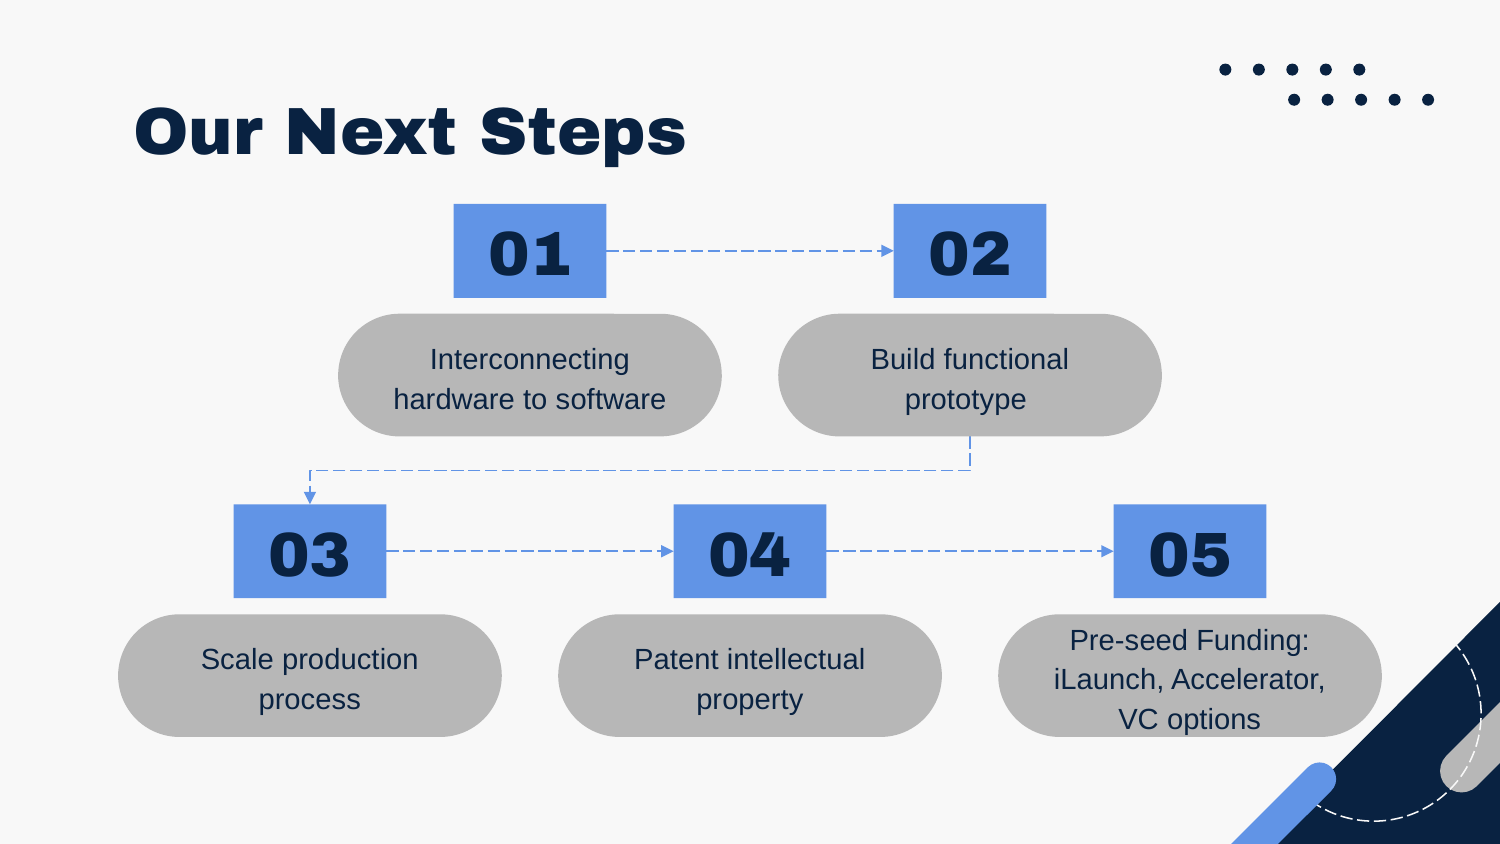

# Our Next Steps
01
02
Interconnecting hardware to software
Build functional prototype
03
04
05
Scale production process
Patent intellectual property
Pre-seed Funding: iLaunch, Accelerator, VC options